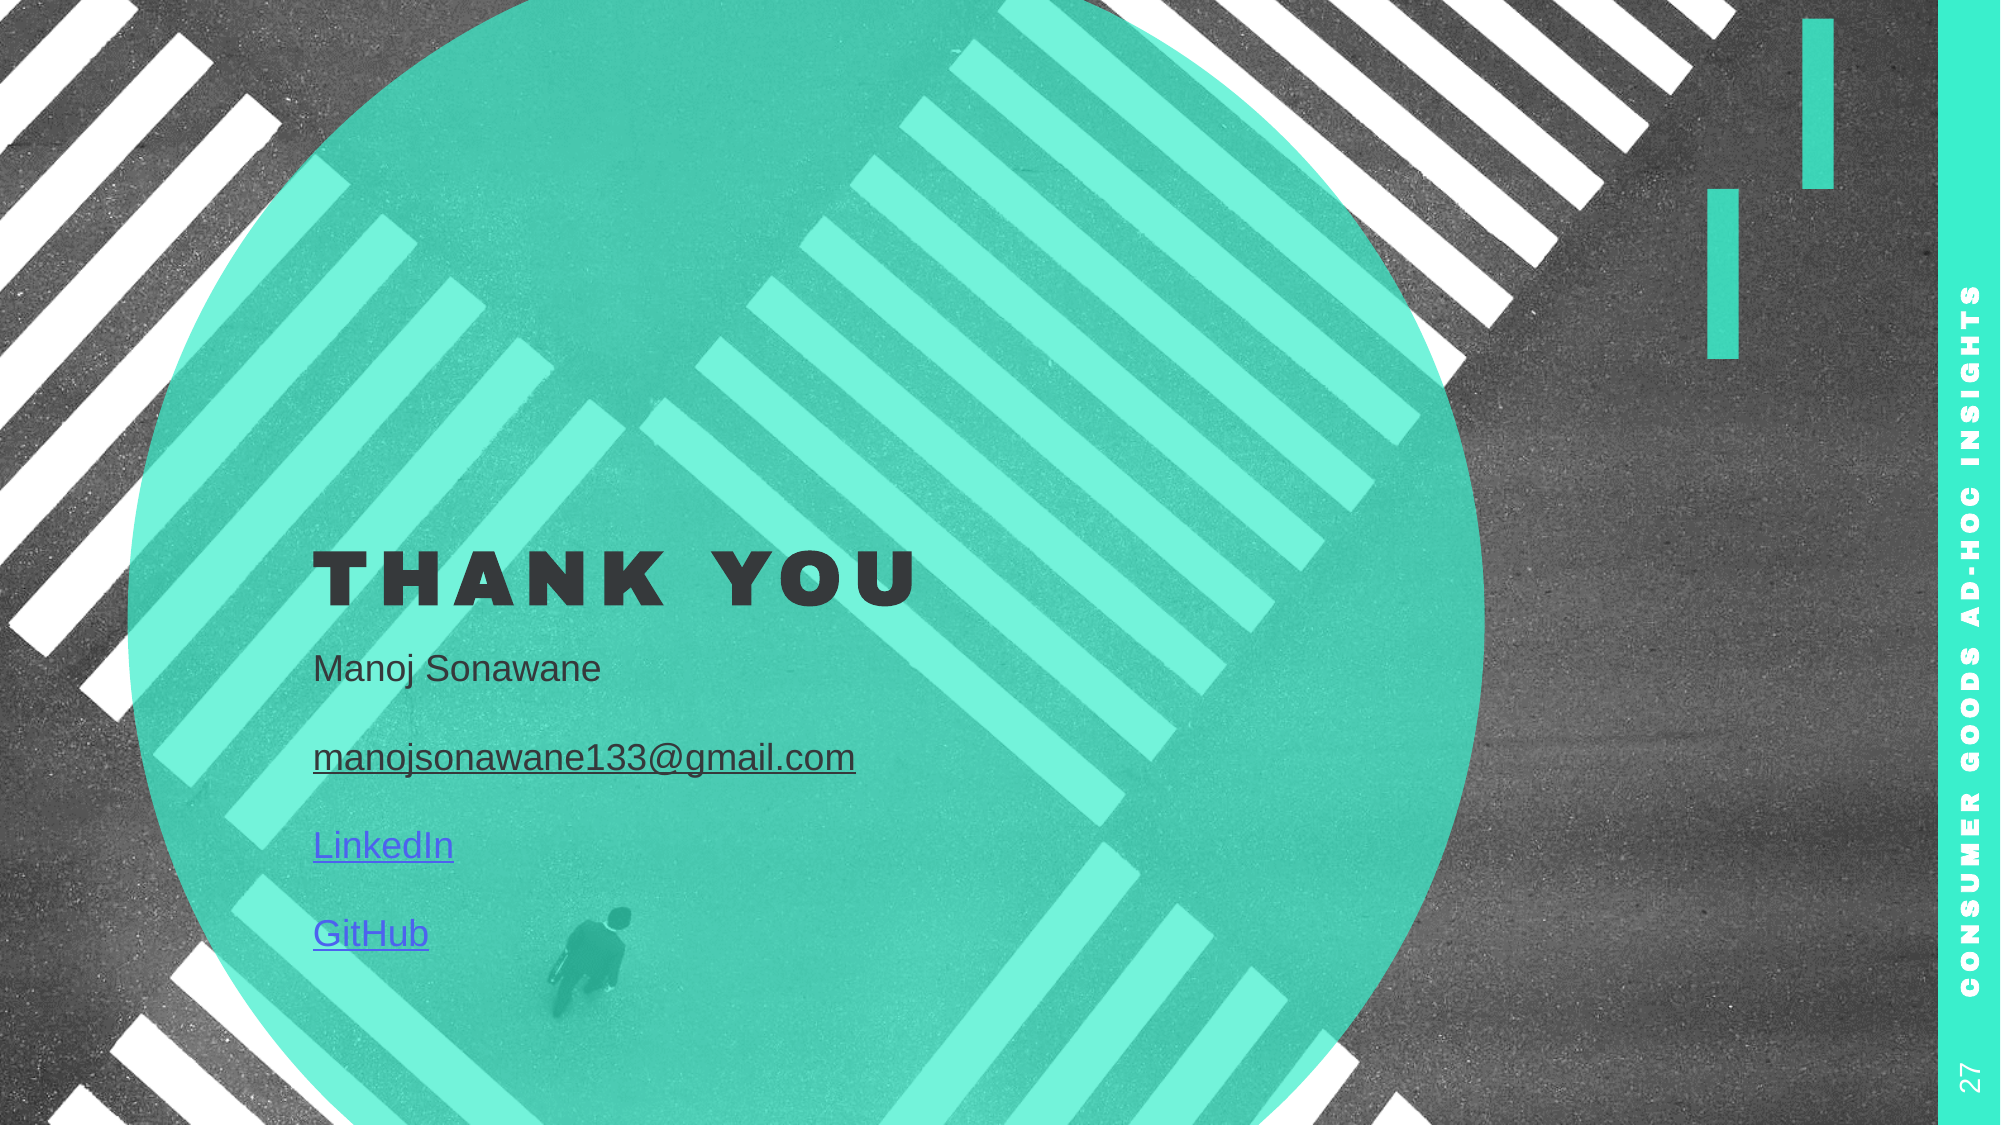

# THANK YOU
Consumer goods ad-hoc insights
Manoj Sonawane
manojsonawane133@gmail.com
LinkedIn
GitHub
27